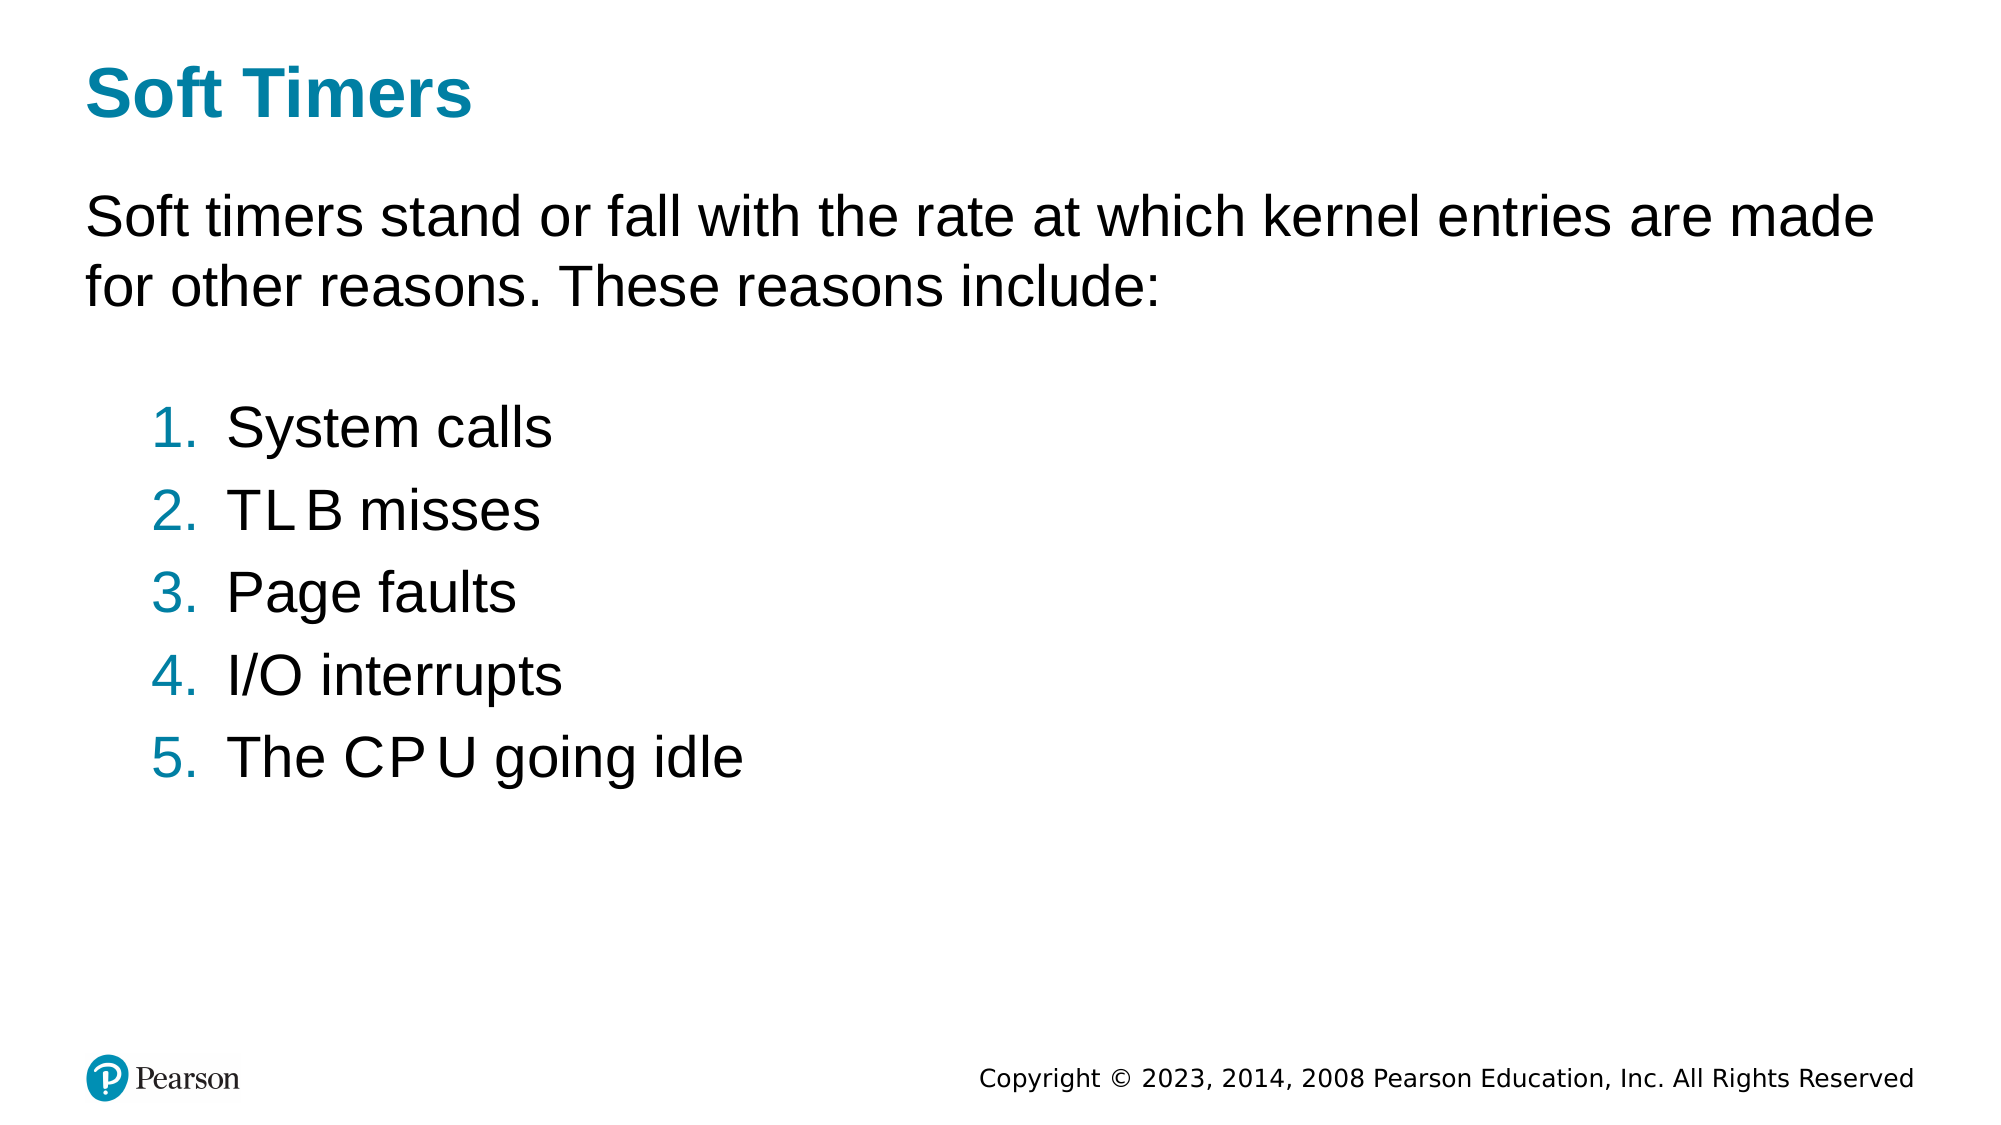

# Soft Timers
Soft timers stand or fall with the rate at which kernel entries are made for other reasons. These reasons include:
System calls
T L B misses
Page faults
I/O interrupts
The C P U going idle